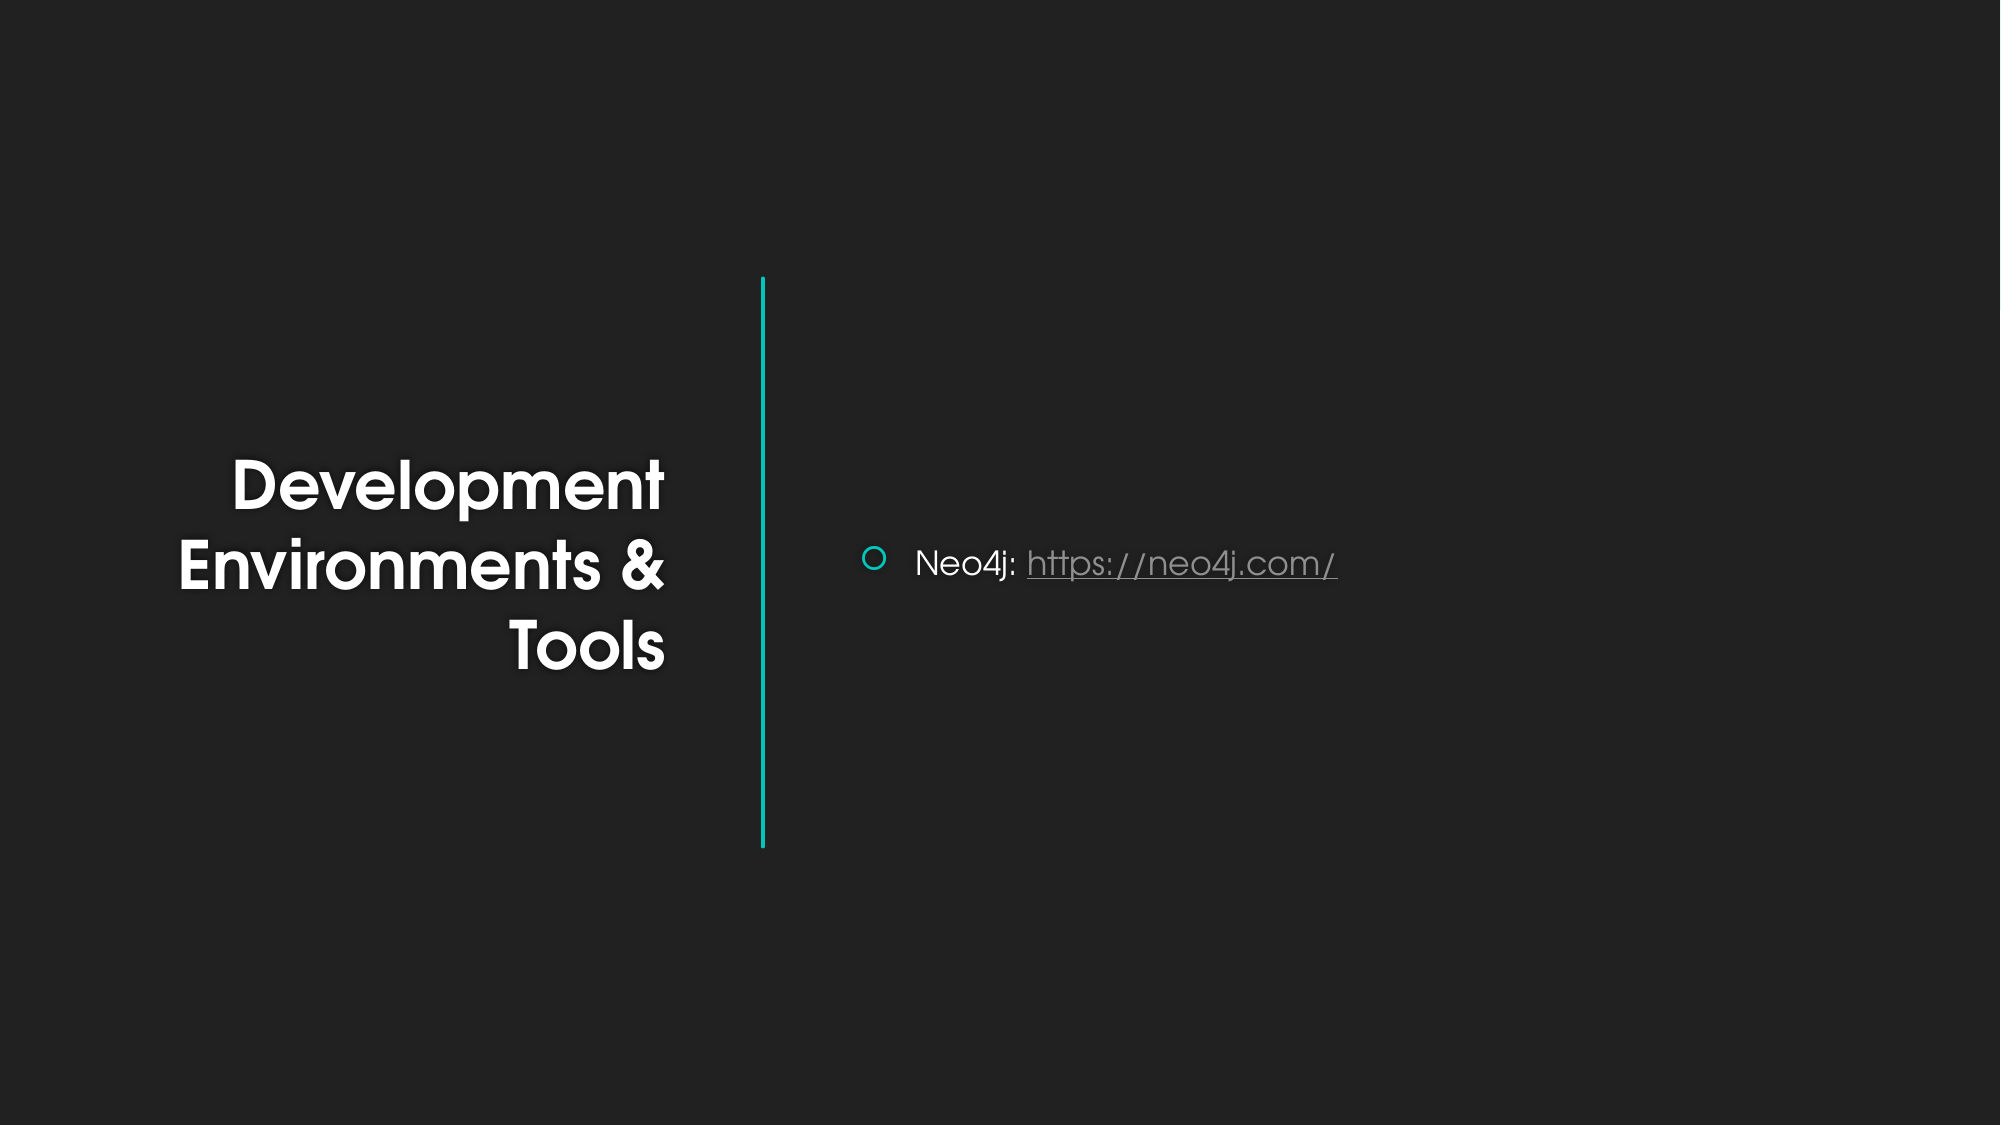

Neo4j: https://neo4j.com/
# Development Environments & Tools